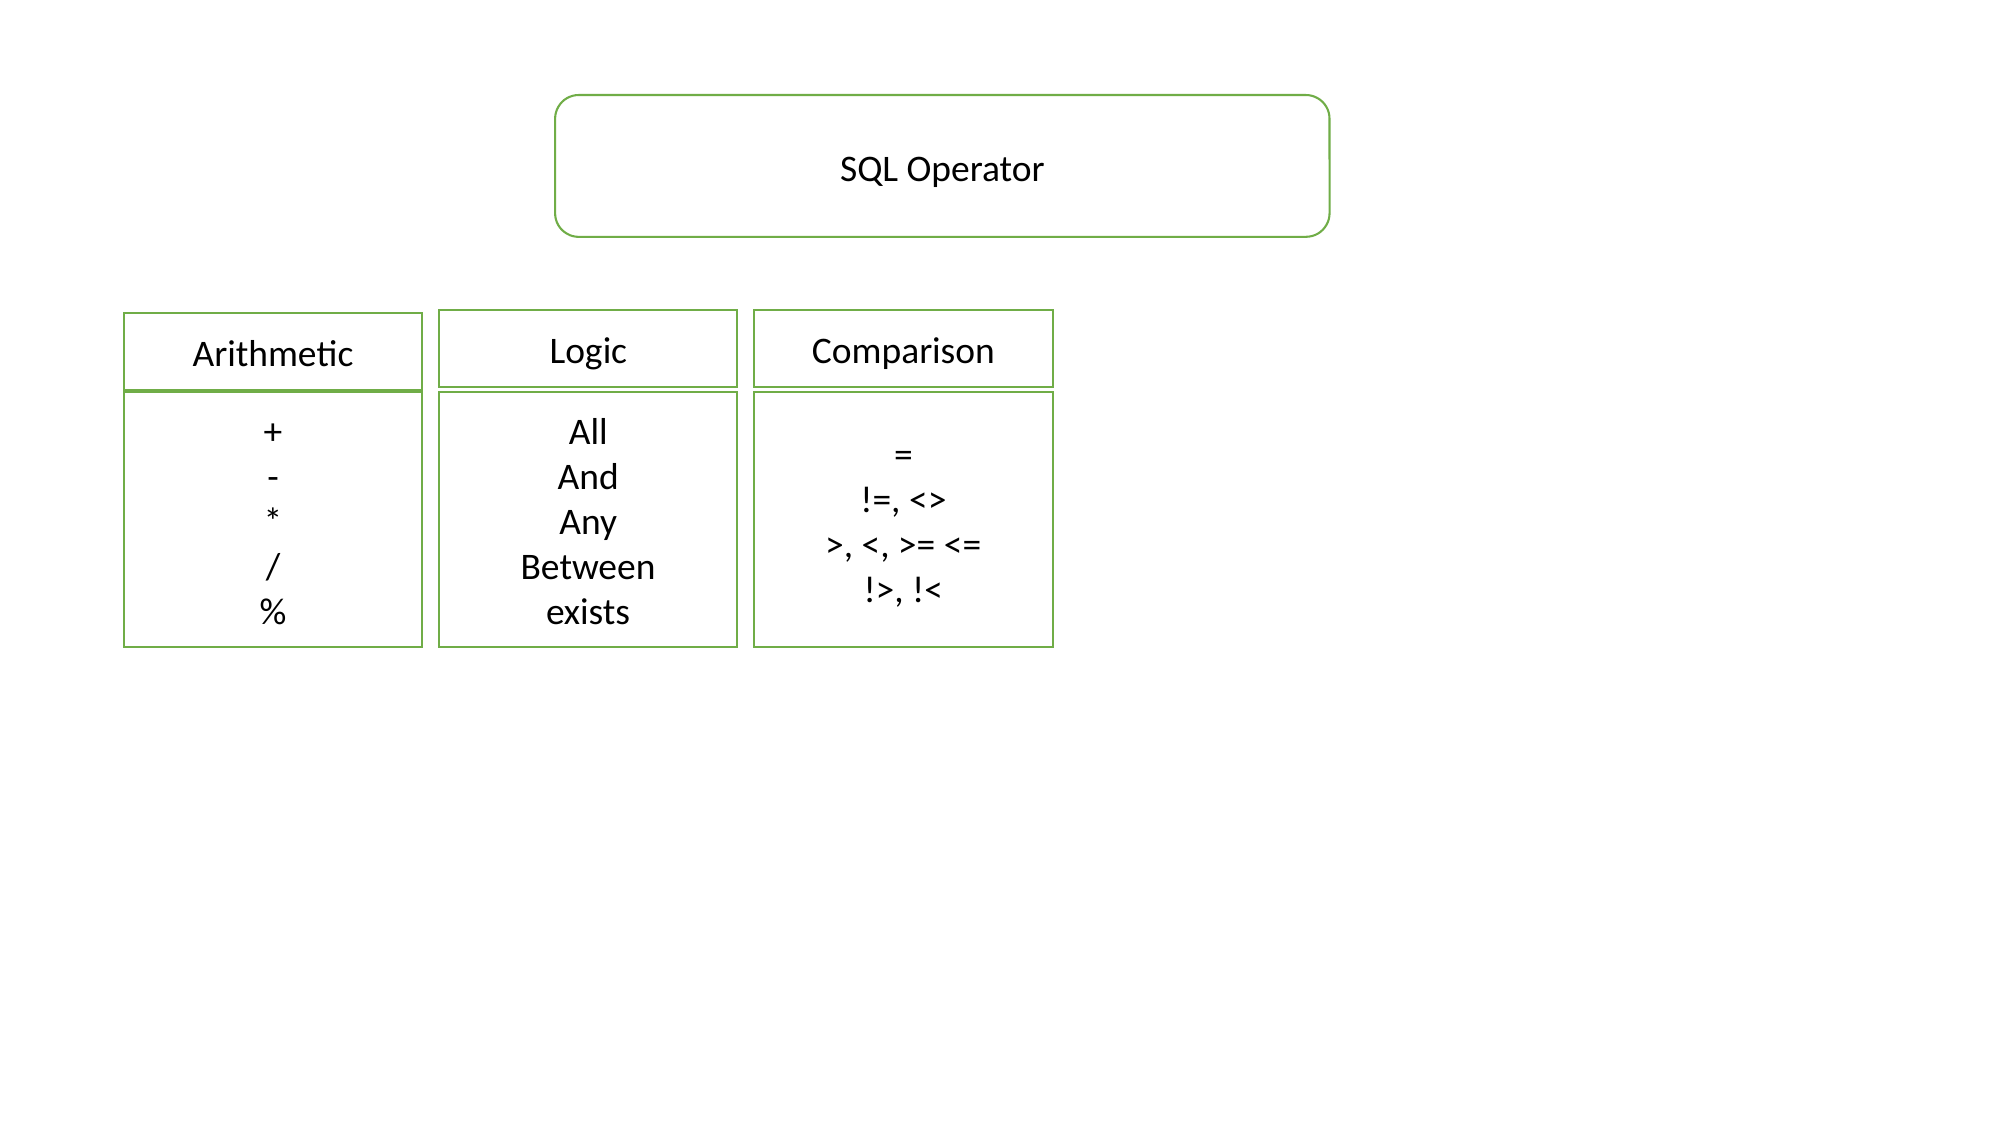

SQL Operator
Comparison
Logic
Arithmetic
+
-
*
/
%
All
And
Any
Between
exists
=
!=, <>
>, <, >= <=
!>, !<